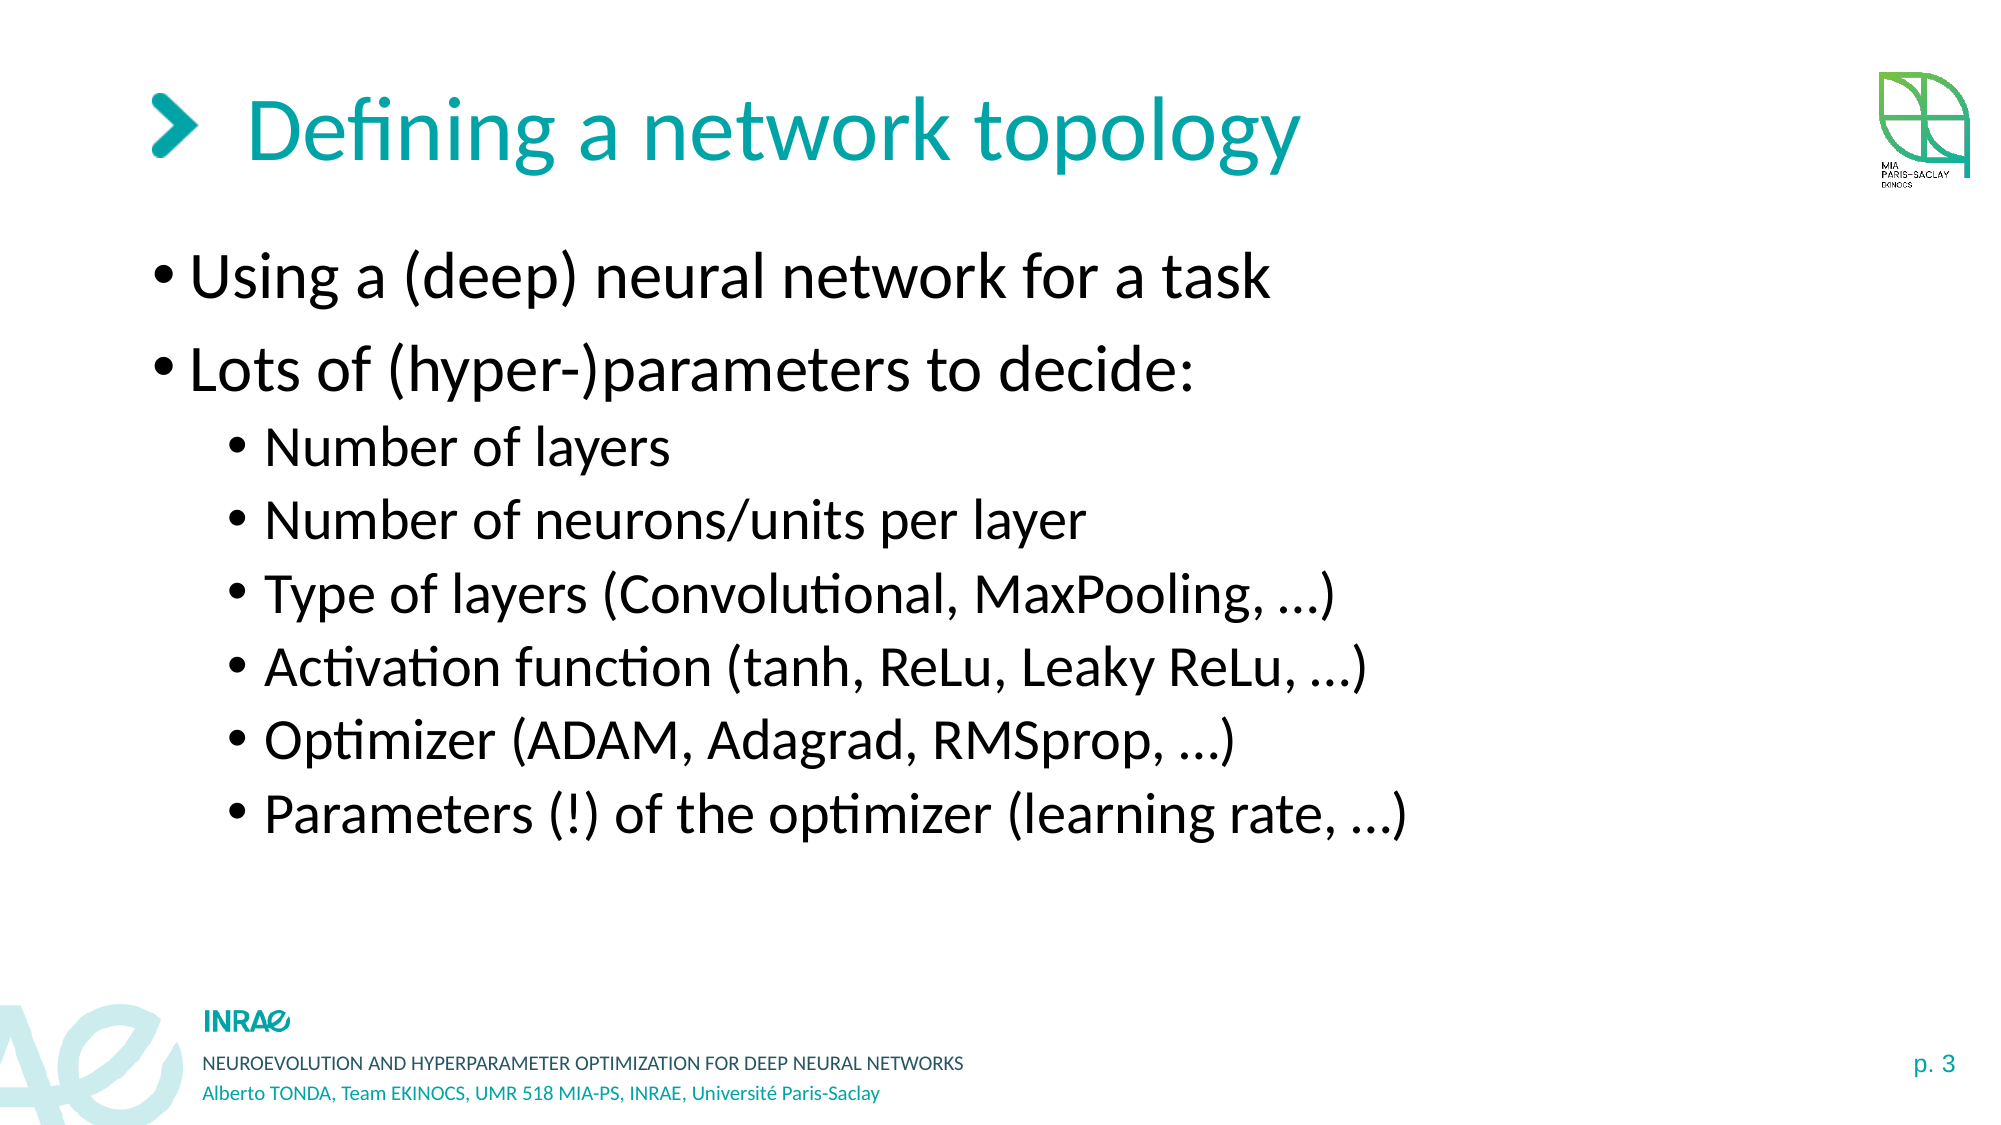

# Defining a network topology
Using a (deep) neural network for a task
Lots of (hyper-)parameters to decide:
Number of layers
Number of neurons/units per layer
Type of layers (Convolutional, MaxPooling, …)
Activation function (tanh, ReLu, Leaky ReLu, …)
Optimizer (ADAM, Adagrad, RMSprop, …)
Parameters (!) of the optimizer (learning rate, …)